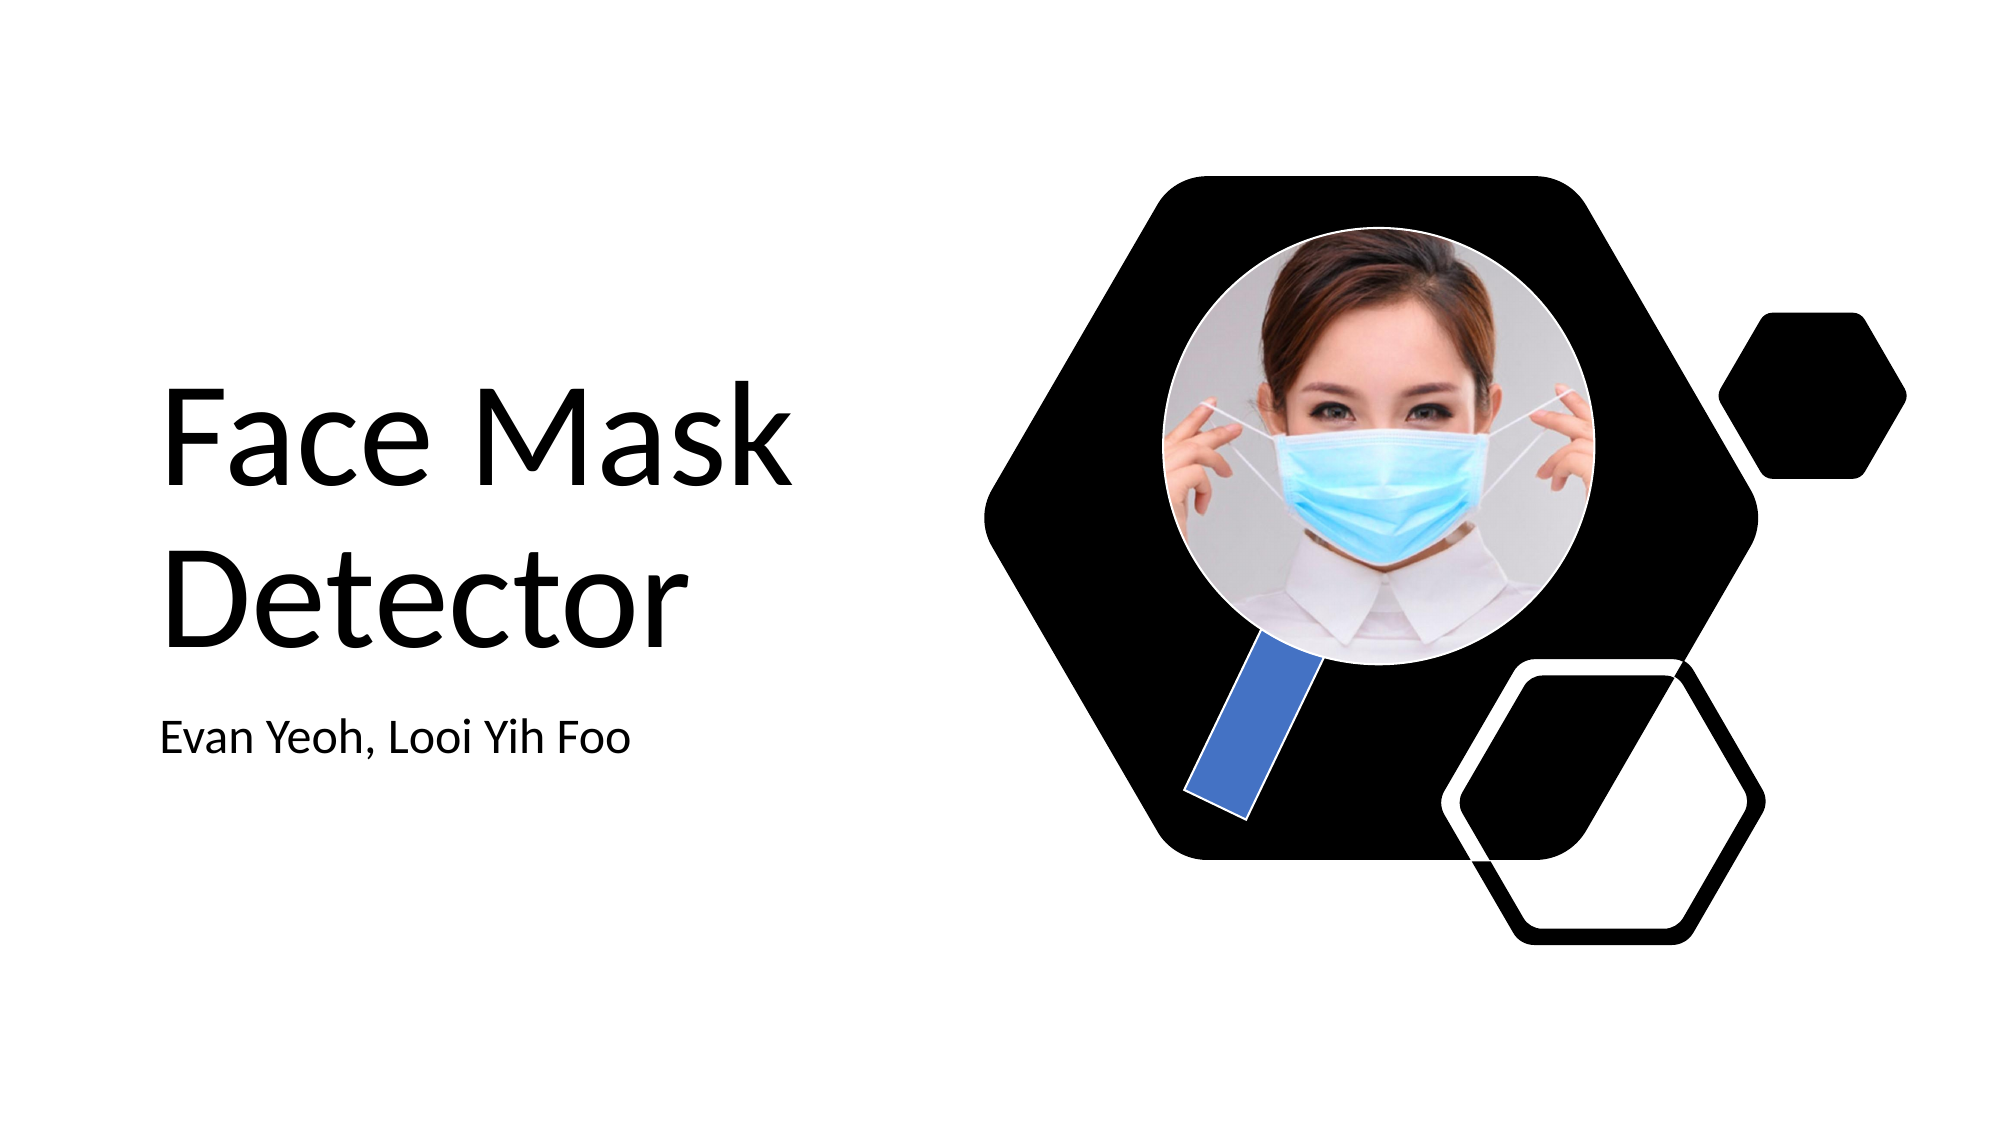

# Face Mask Detector

Evan Yeoh, Looi Yih Foo